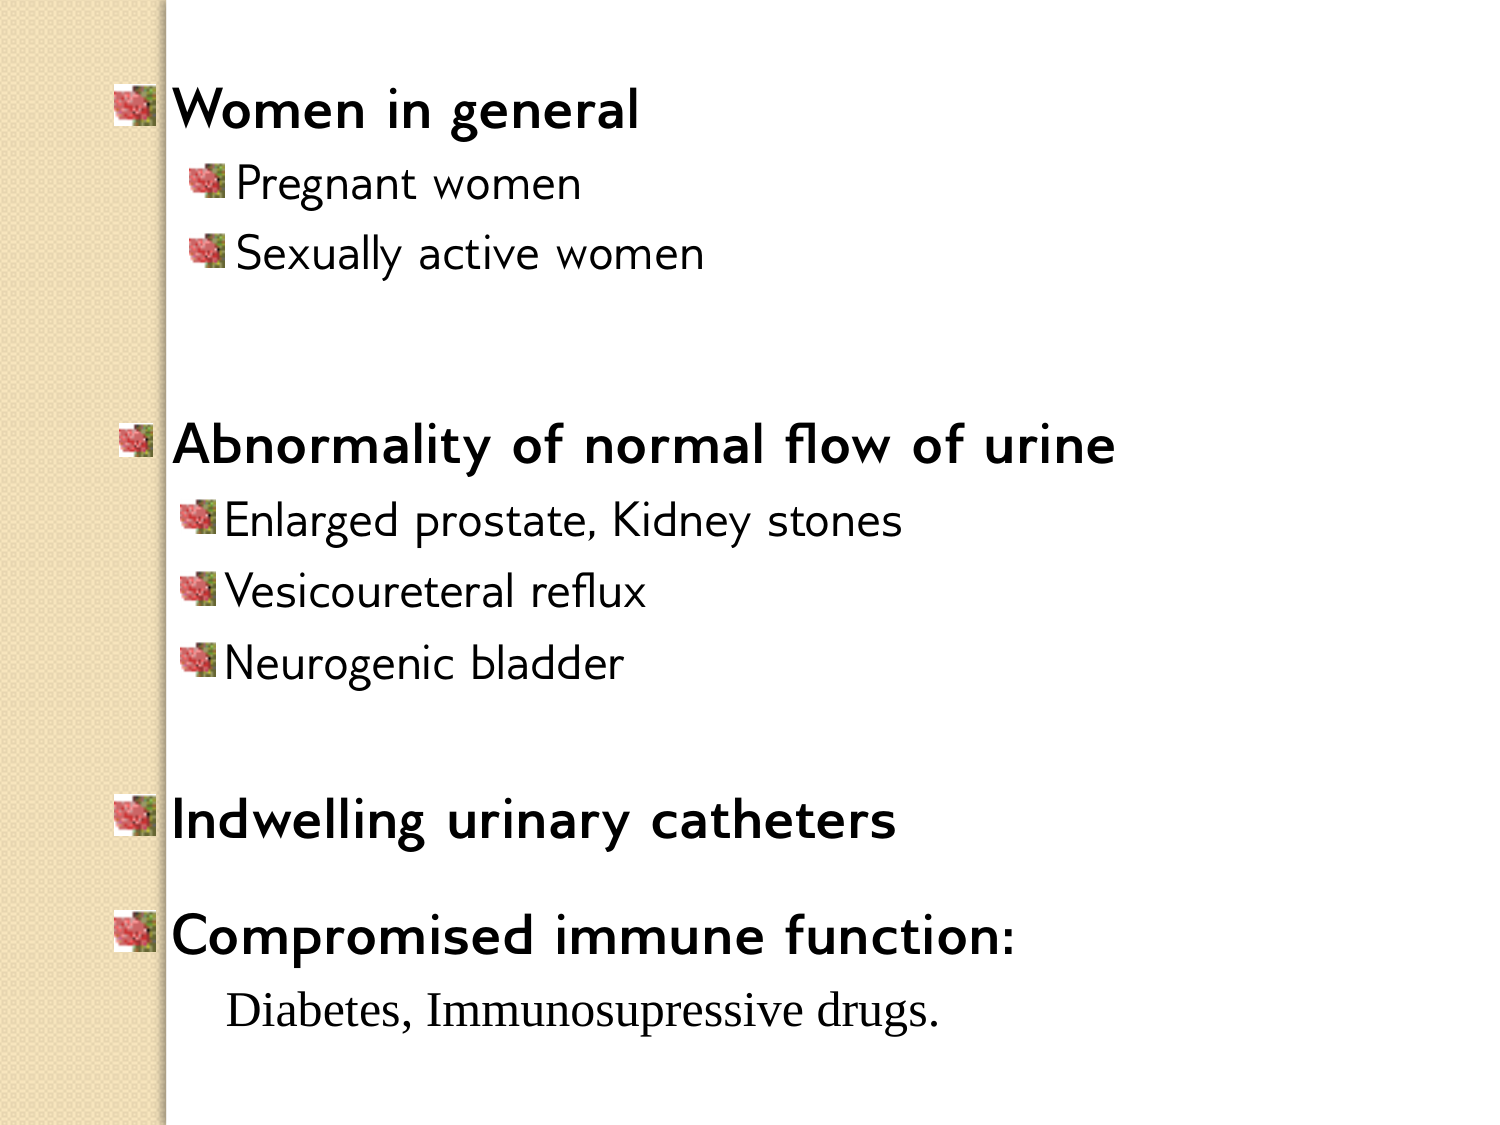

Women in general
Pregnant women
Sexually active women
Abnormality of normal flow of urine
Enlarged prostate, Kidney stones
Vesicoureteral reflux
Neurogenic bladder

Indwelling urinary catheters
Compromised immune function:
Diabetes, Immunosupressive drugs.